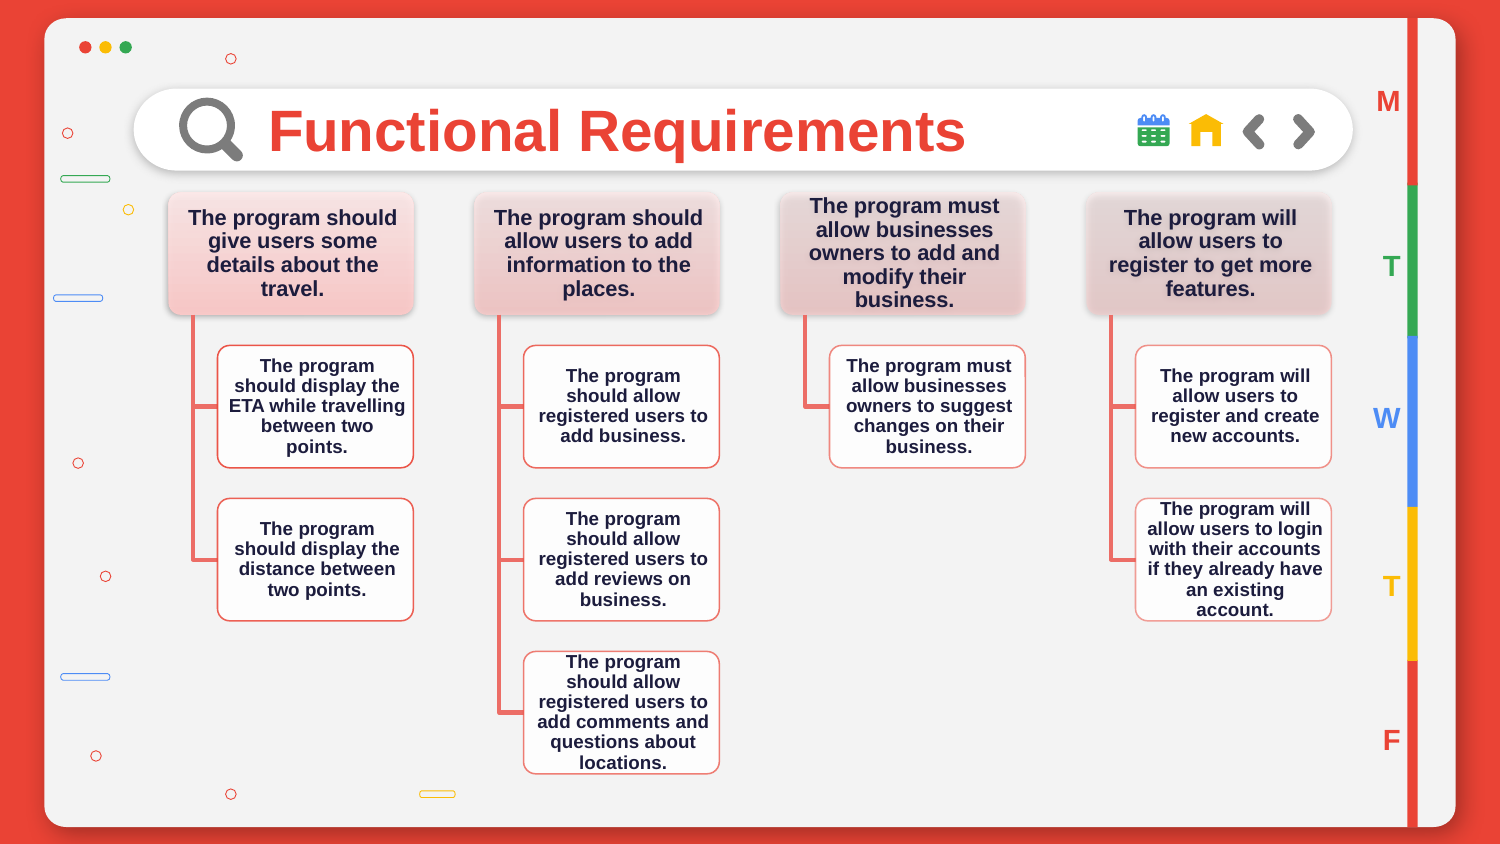

M
# Functional Requirements

The program should give users some details about the travel.
The program should display the ETA while travelling between two points.
The program should display the distance between two points.
The program should allow users to add information to the places.
The program should allow registered users to add business.
The program should allow registered users to add reviews on business.
The program should allow registered users to add comments and questions about locations.
The program must allow businesses owners to add and modify their business.
The program must allow businesses owners to suggest changes on their business.
The program will allow users to register to get more features.
The program will allow users to register and create new accounts.
The program will allow users to login with their accounts if they already have an existing account.
T

W

T

F